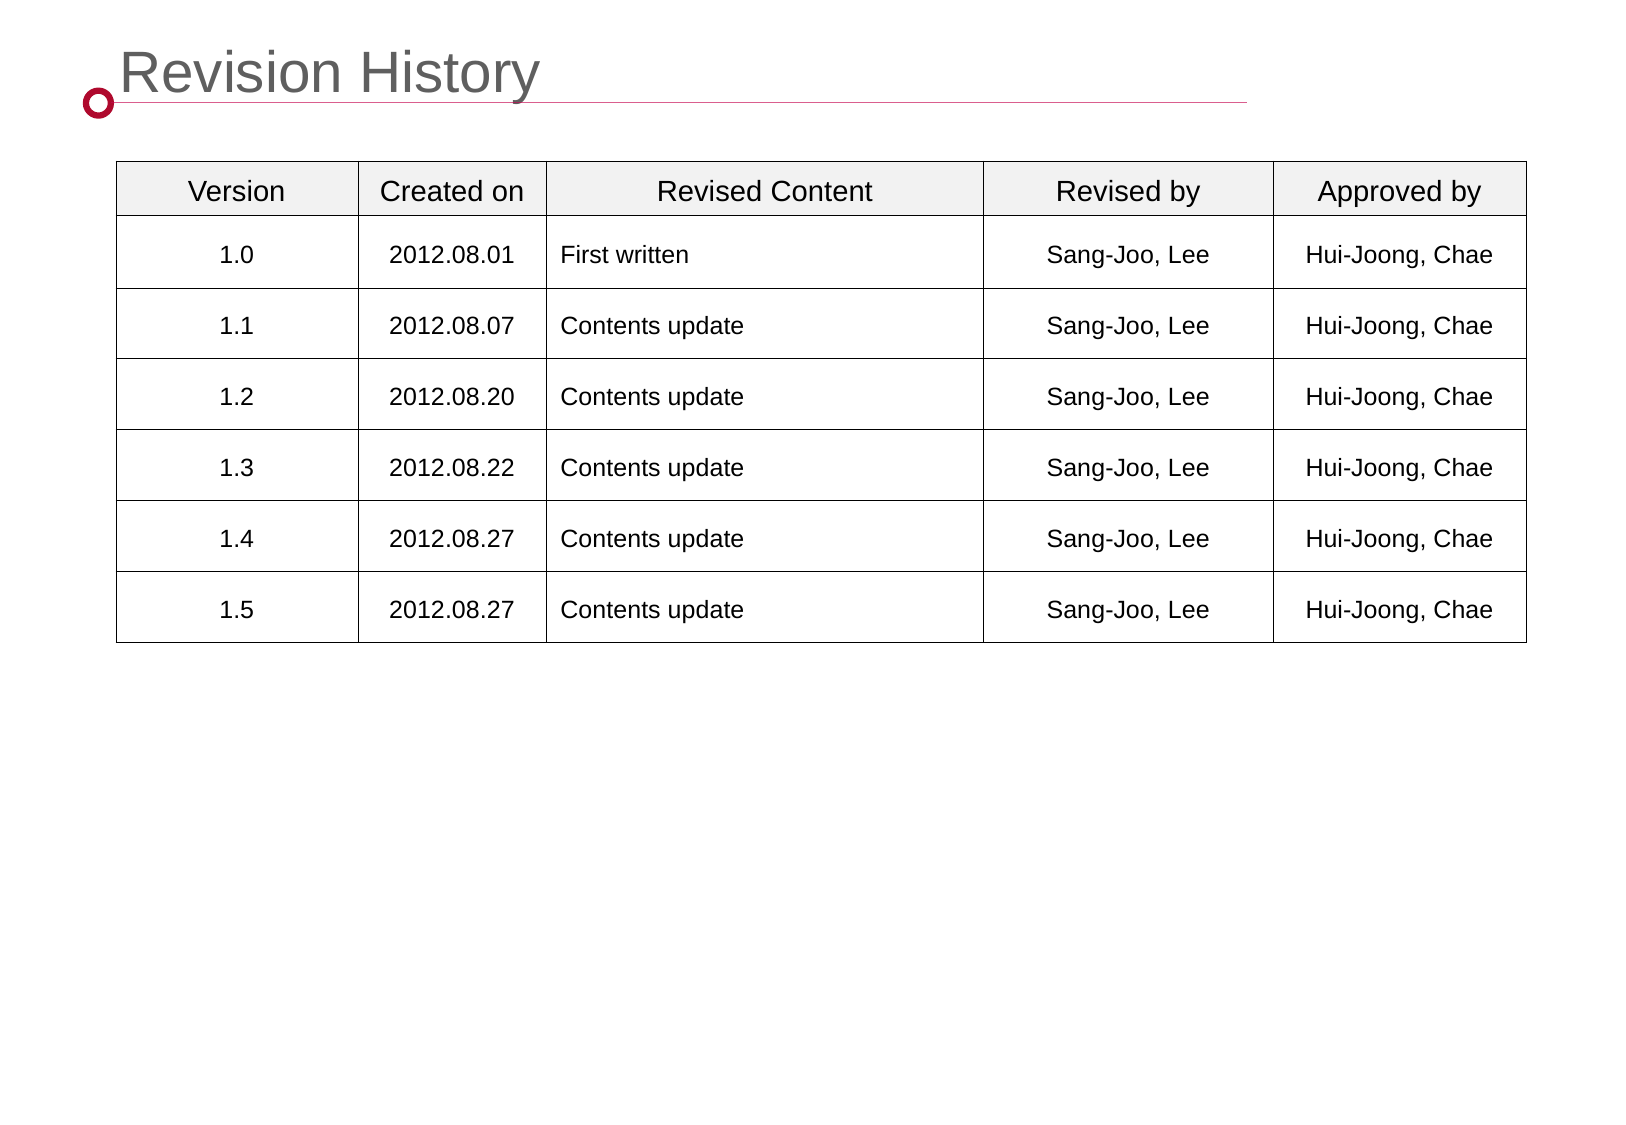

Revision History

| Version | Created on | Revised Content | Revised by | Approved by |
| --- | --- | --- | --- | --- |
| 1.0 | 2012.08.01 | First written | Sang-Joo, Lee | Hui-Joong, Chae |
| 1.1 | 2012.08.07 | Contents update | Sang-Joo, Lee | Hui-Joong, Chae |
| 1.2 | 2012.08.20 | Contents update | Sang-Joo, Lee | Hui-Joong, Chae |
| 1.3 | 2012.08.22 | Contents update | Sang-Joo, Lee | Hui-Joong, Chae |
| 1.4 | 2012.08.27 | Contents update | Sang-Joo, Lee | Hui-Joong, Chae |
| 1.5 | 2012.08.27 | Contents update | Sang-Joo, Lee | Hui-Joong, Chae |